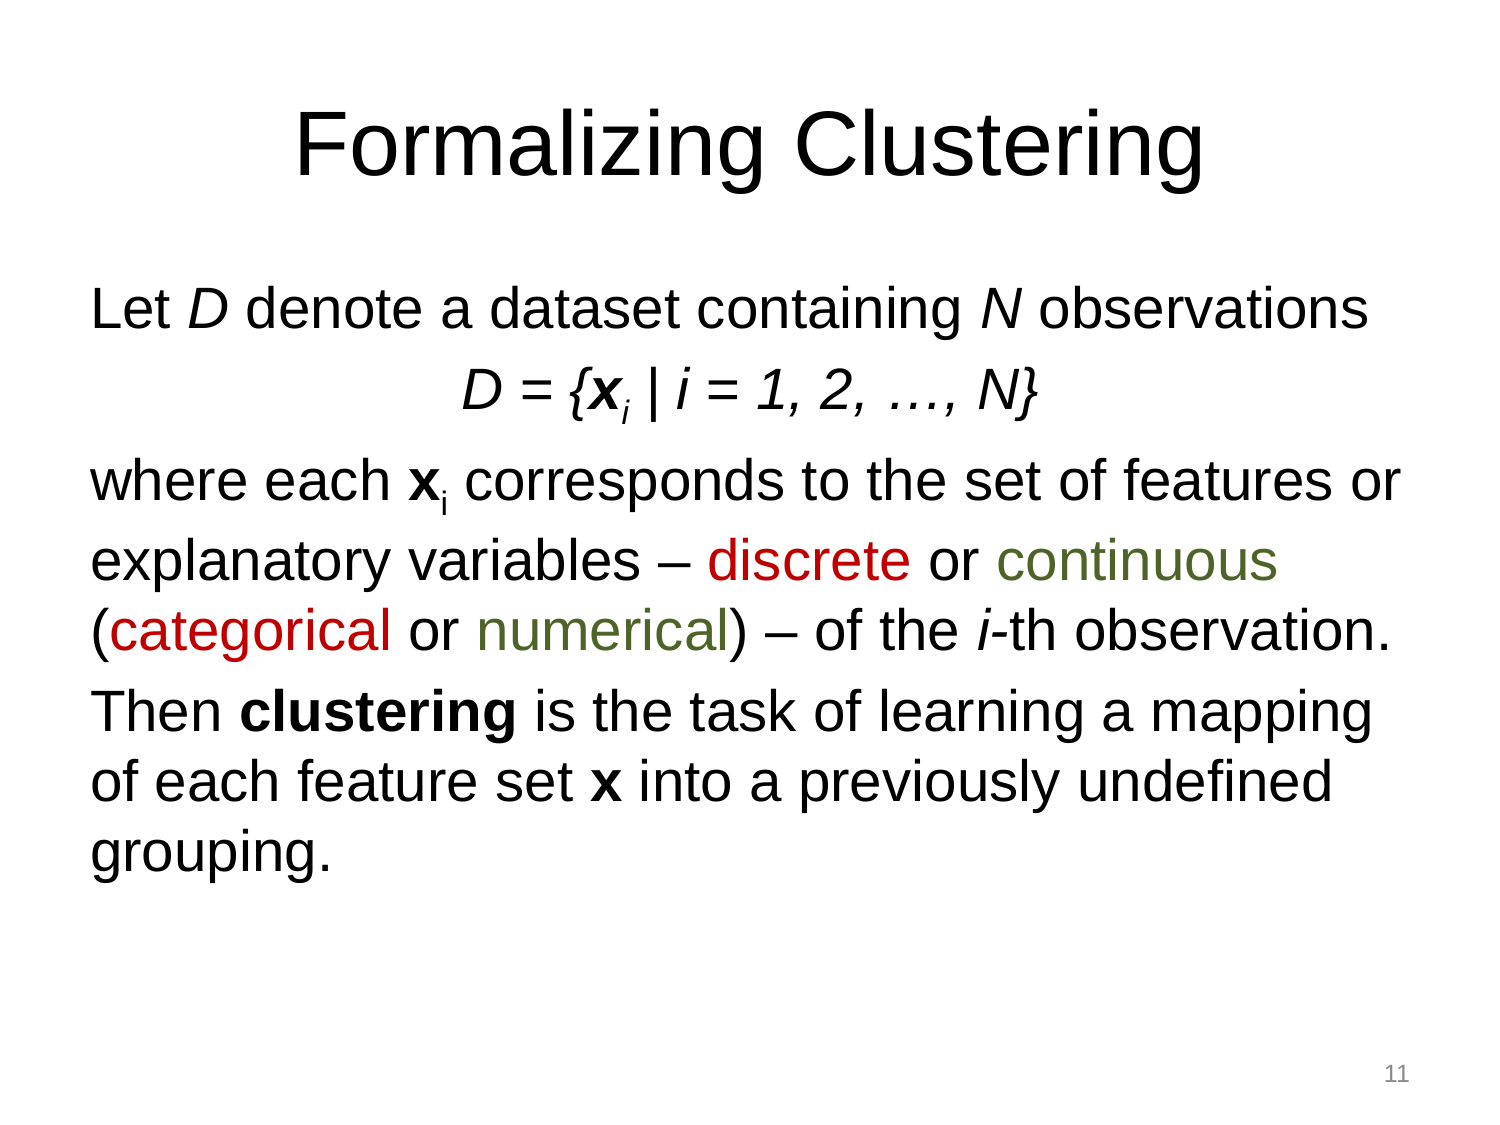

# Formalizing Clustering
Let D denote a dataset containing N observations
D = {xi | i = 1, 2, …, N}
where each xi corresponds to the set of features or explanatory variables – discrete or continuous (categorical or numerical) – of the i-th observation.
Then clustering is the task of learning a mapping of each feature set x into a previously undefined grouping.
11